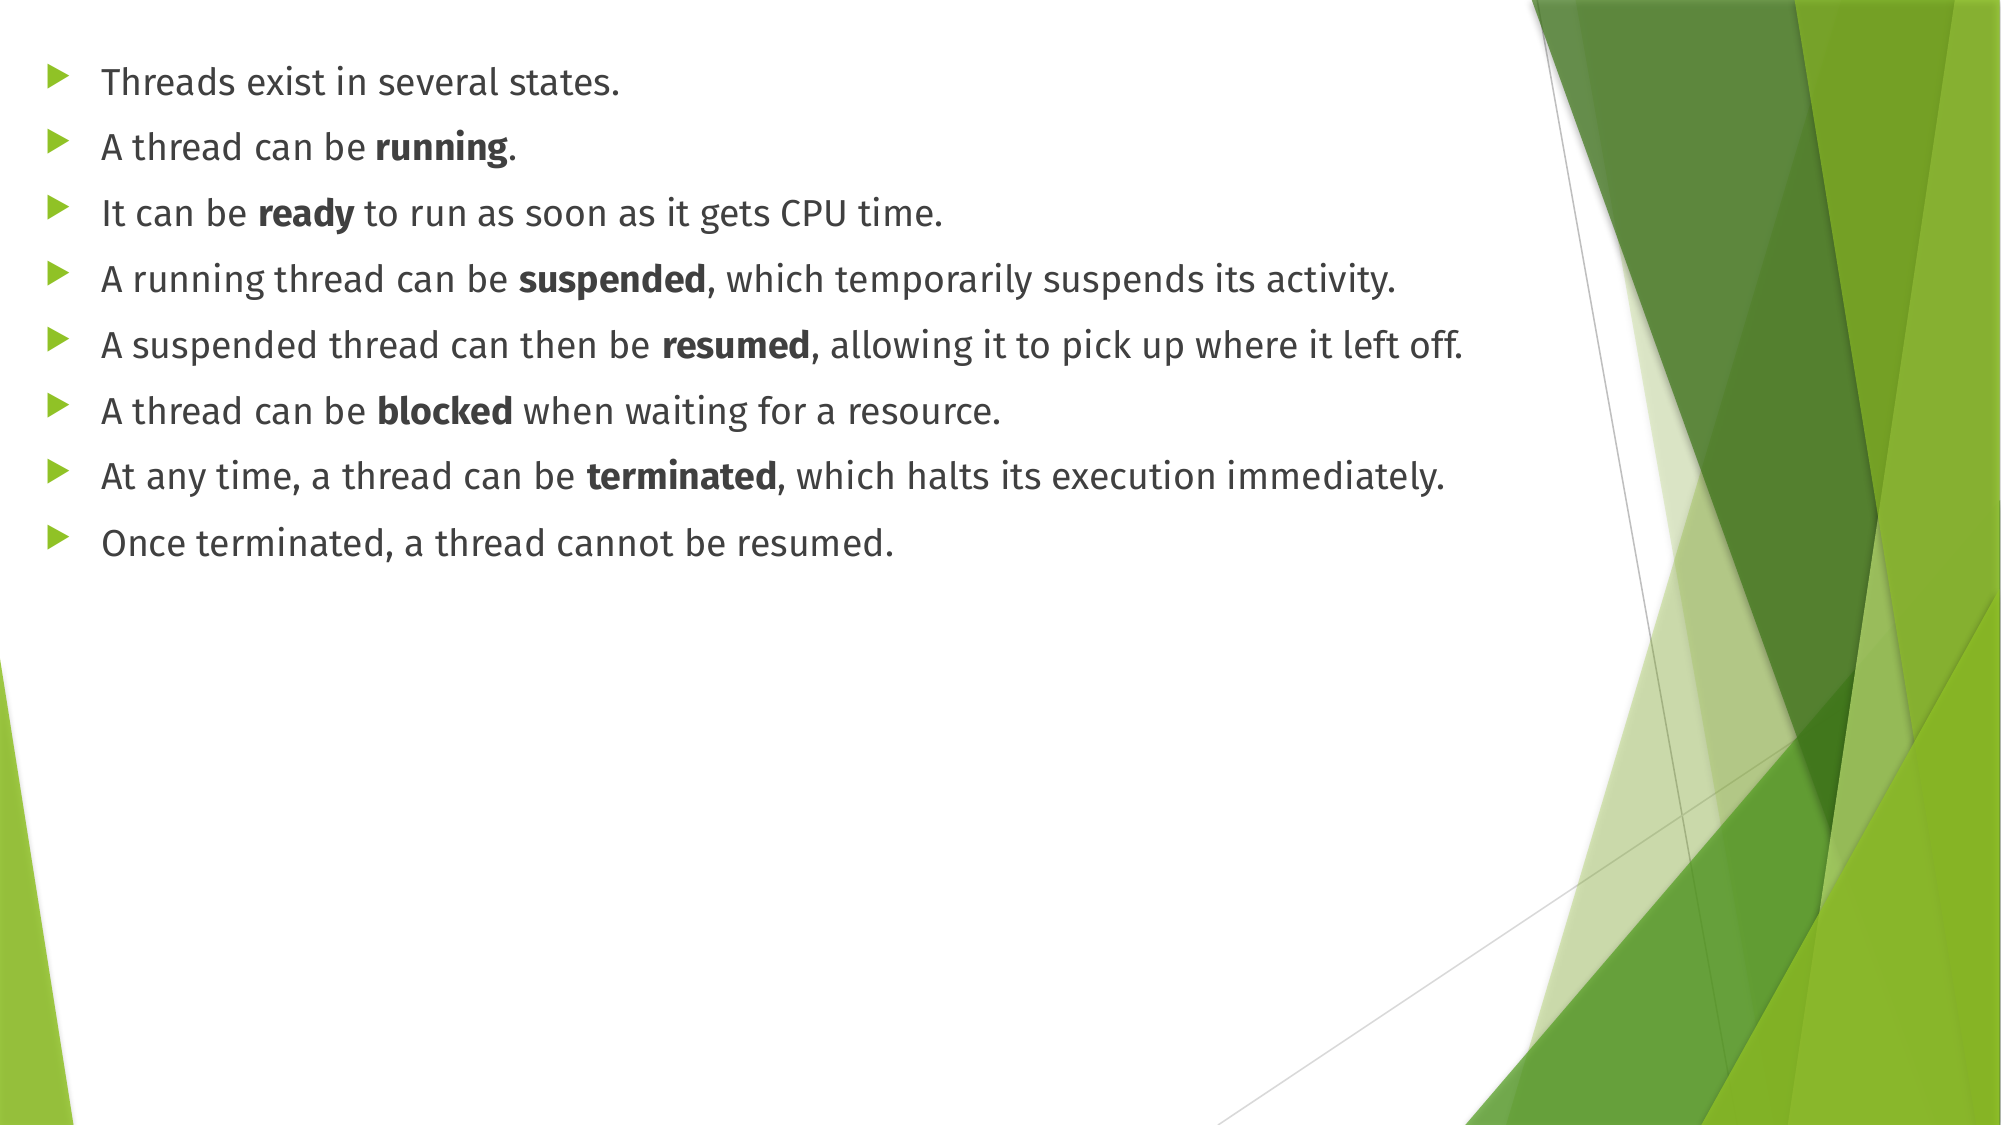

Threads exist in several states.
A thread can be running.
It can be ready to run as soon as it gets CPU time.
A running thread can be suspended, which temporarily suspends its activity.
A suspended thread can then be resumed, allowing it to pick up where it left off.
A thread can be blocked when waiting for a resource.
At any time, a thread can be terminated, which halts its execution immediately.
Once terminated, a thread cannot be resumed.